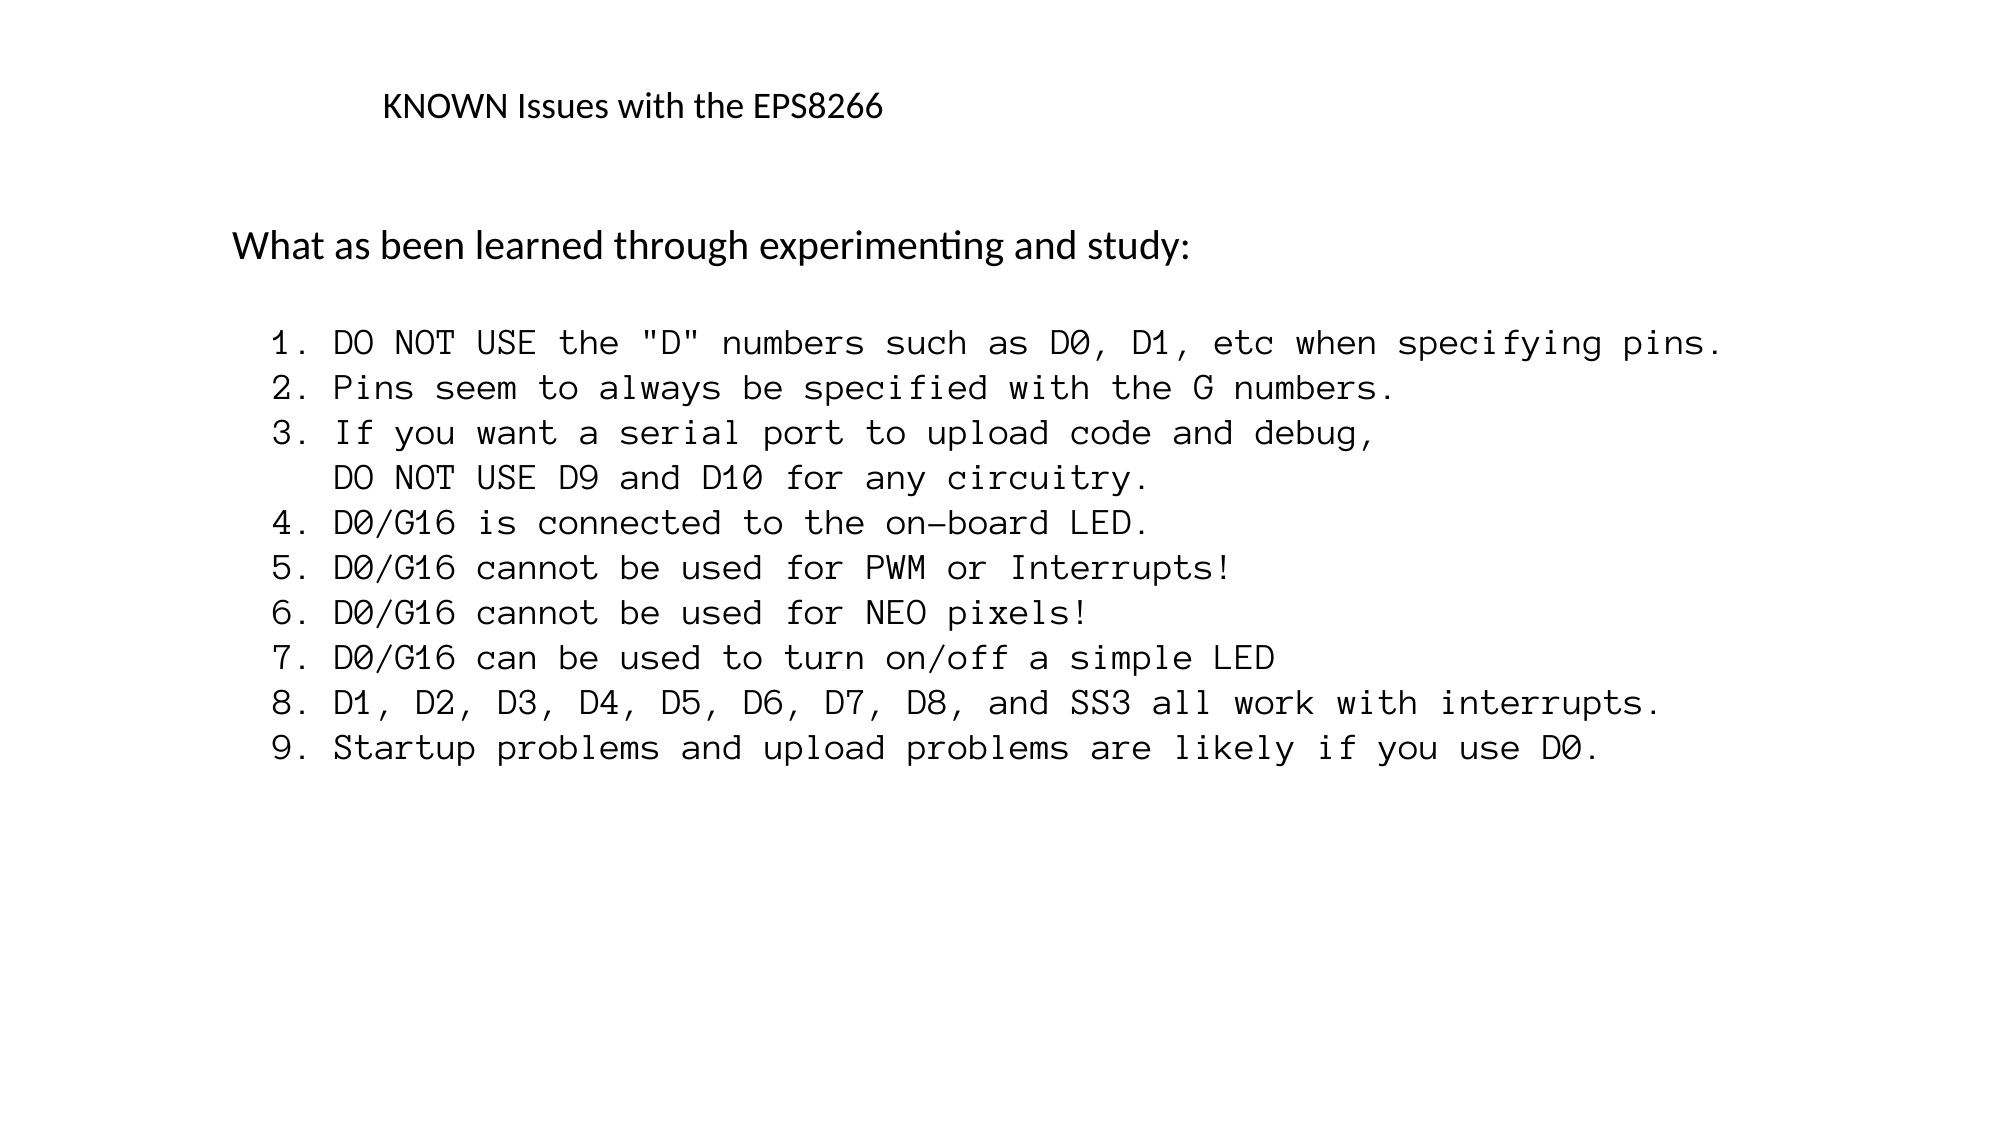

KNOWN Issues with the EPS8266
What as been learned through experimenting and study:

  1. DO NOT USE the "D" numbers such as D0, D1, etc when specifying pins.
  2. Pins seem to always be specified with the G numbers.
  3. If you want a serial port to upload code and debug,
     DO NOT USE D9 and D10 for any circuitry.
  4. D0/G16 is connected to the on-board LED.
  5. D0/G16 cannot be used for PWM or Interrupts!
  6. D0/G16 cannot be used for NEO pixels!
  7. D0/G16 can be used to turn on/off a simple LED
  8. D1, D2, D3, D4, D5, D6, D7, D8, and SS3 all work with interrupts.
  9. Startup problems and upload problems are likely if you use D0.